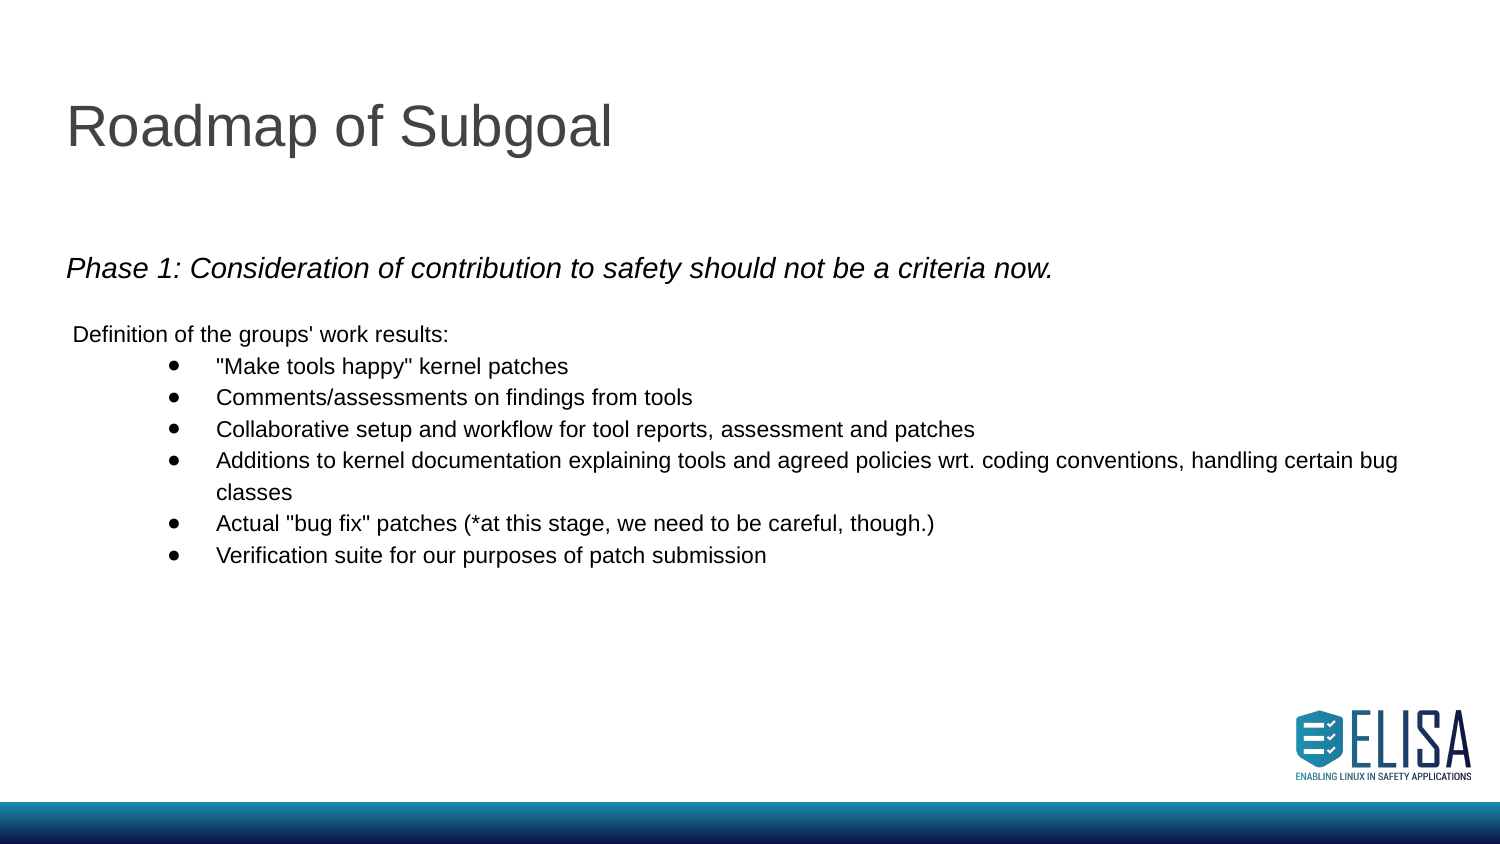

# Roadmap of Subgoal

Phase 1: Consideration of contribution to safety should not be a criteria now.

 Definition of the groups' work results:
"Make tools happy" kernel patches
Comments/assessments on findings from tools
Collaborative setup and workflow for tool reports, assessment and patches
Additions to kernel documentation explaining tools and agreed policies wrt. coding conventions, handling certain bug classes
Actual "bug fix" patches (*at this stage, we need to be careful, though.)
Verification suite for our purposes of patch submission